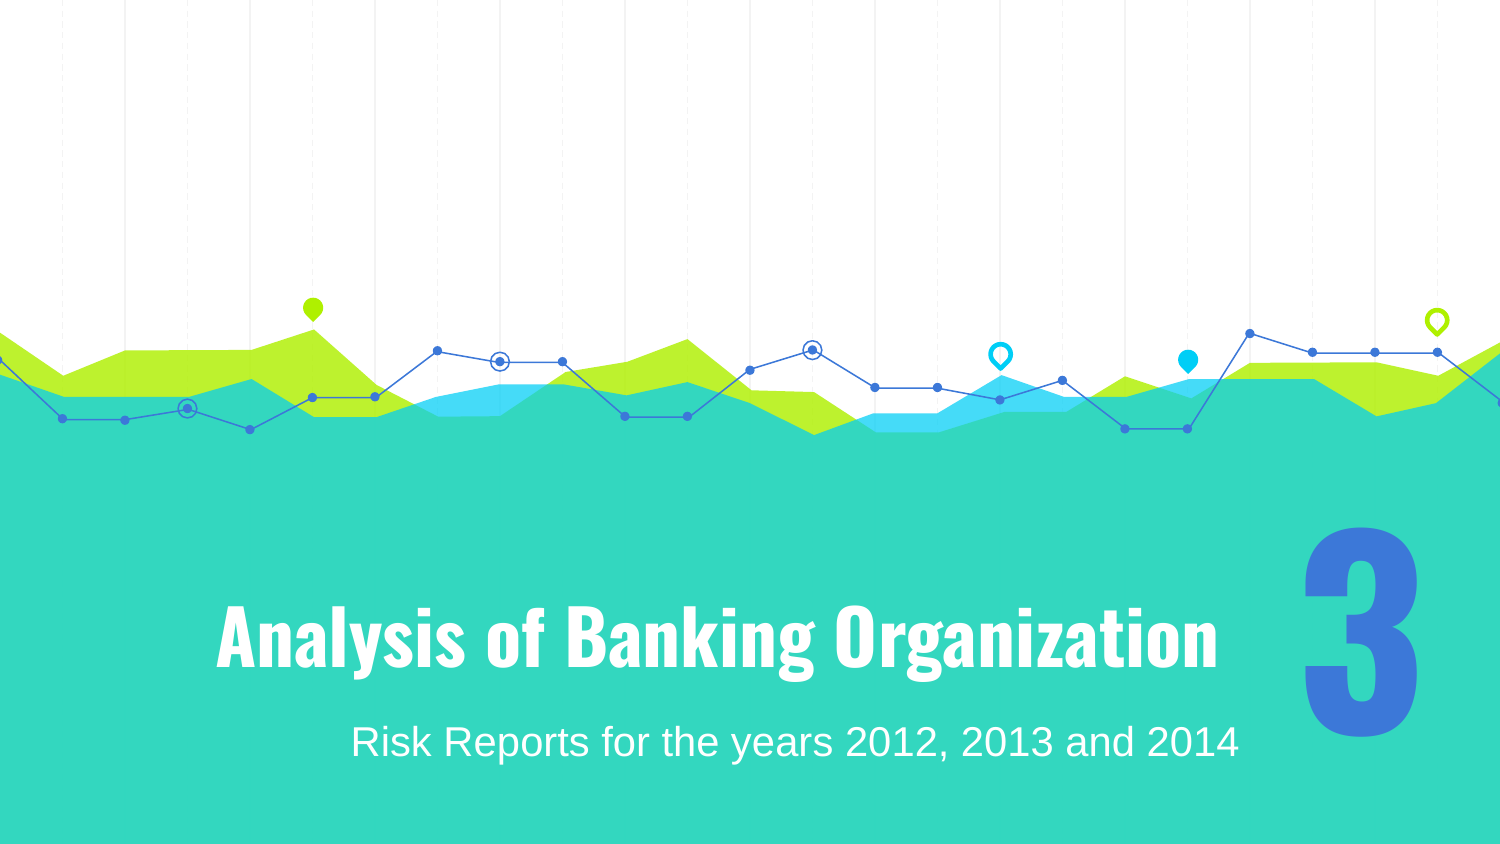

# Analysis of Banking Organization
3

Risk Reports for the years 2012, 2013 and 2014